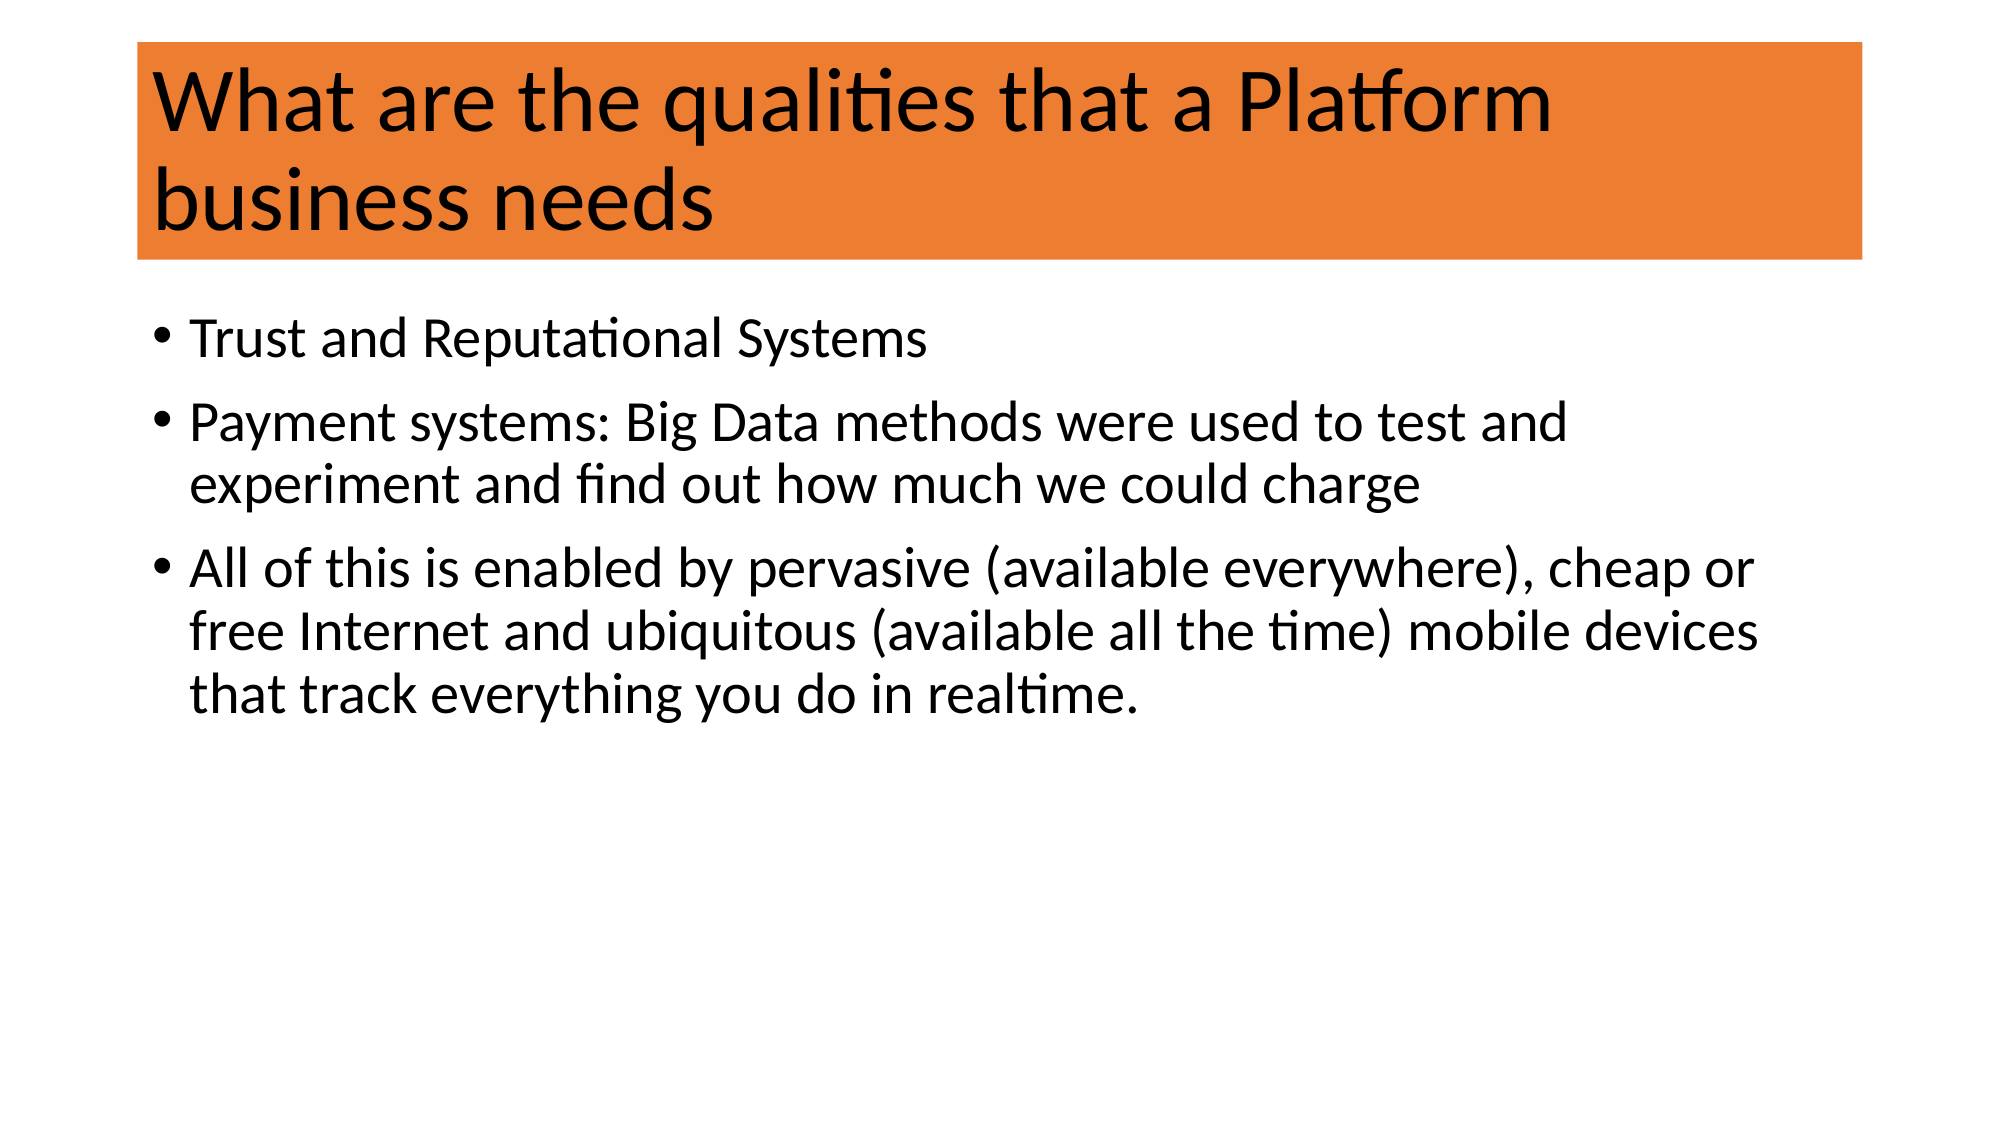

# What are the qualities that a Platform business needs
Trust and Reputational Systems
Payment systems: Big Data methods were used to test and experiment and find out how much we could charge
All of this is enabled by pervasive (available everywhere), cheap or free Internet and ubiquitous (available all the time) mobile devices that track everything you do in realtime.